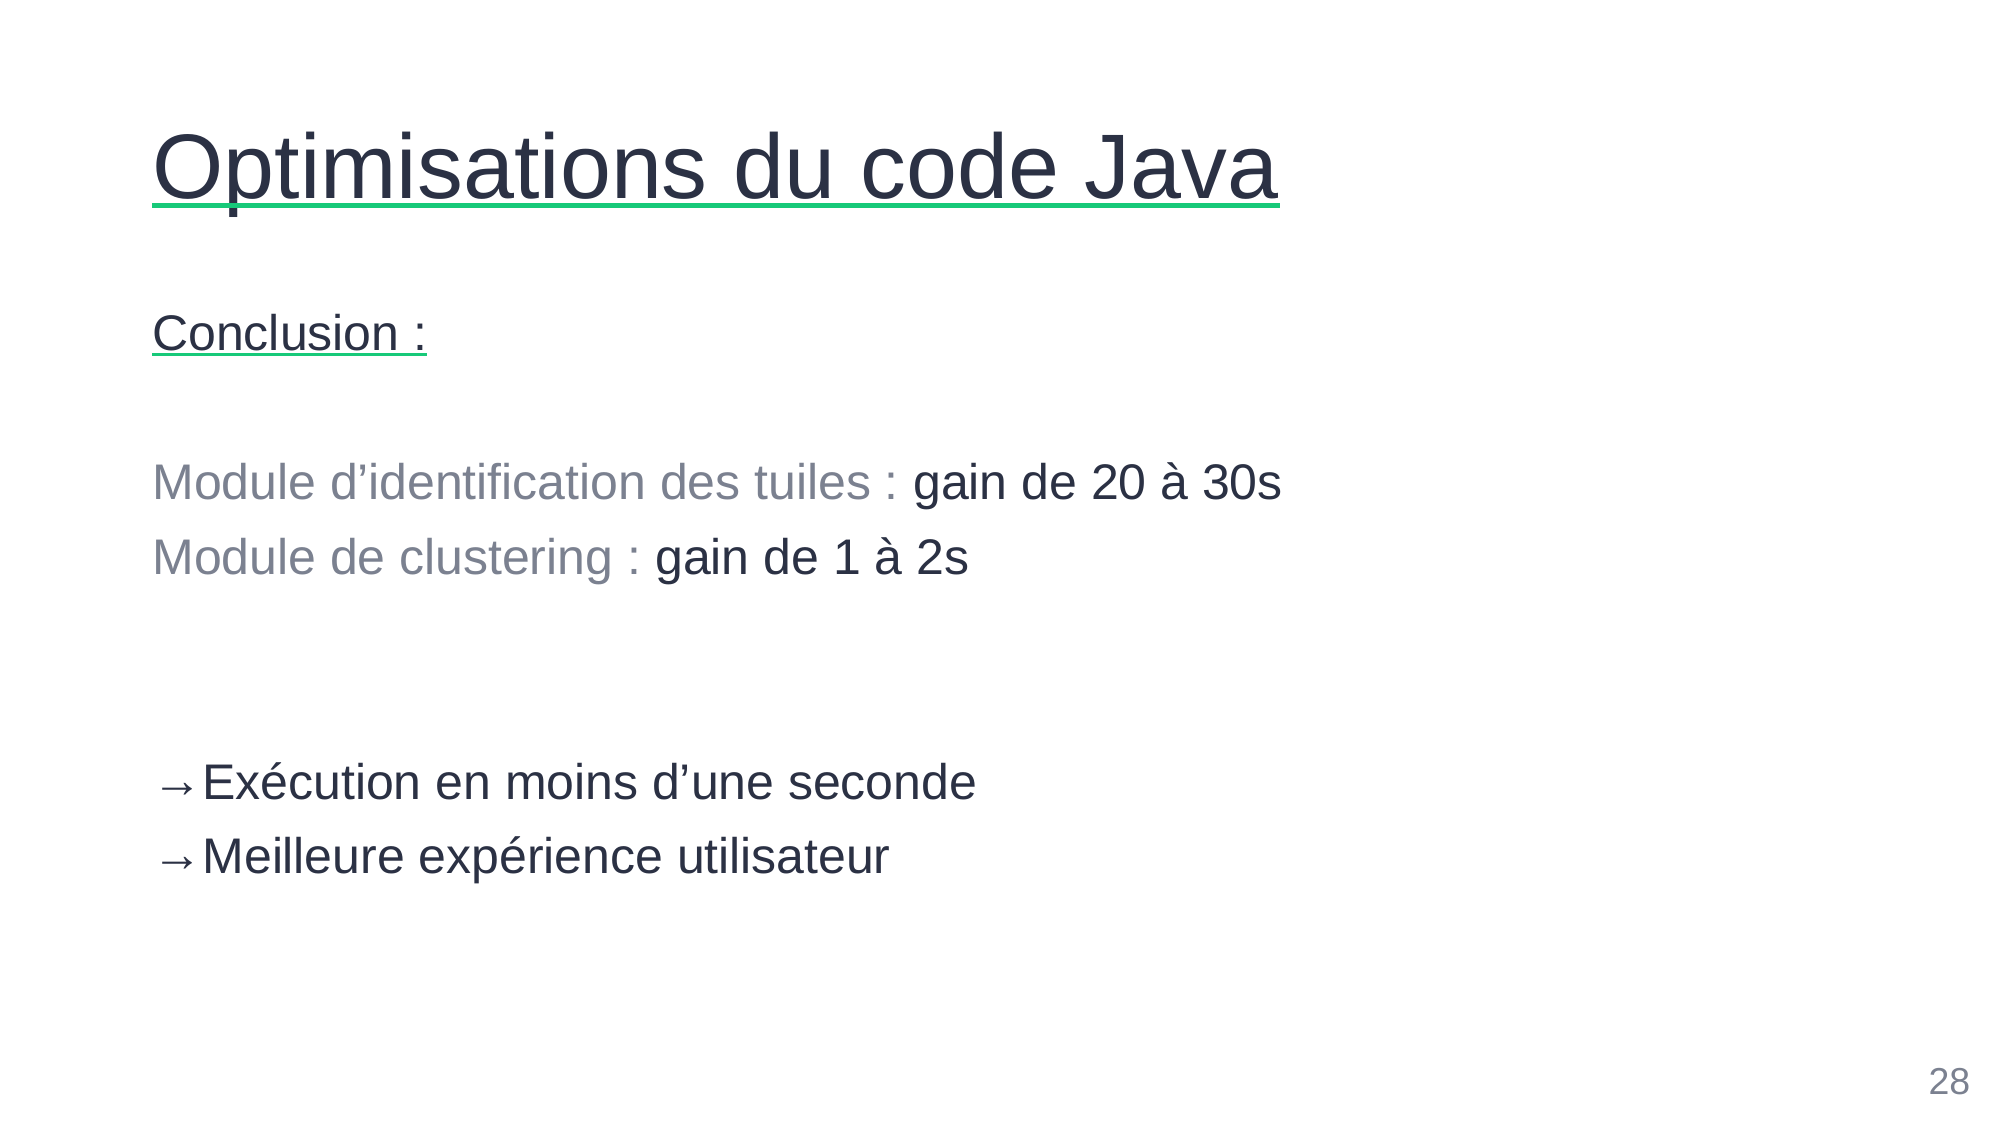

# Optimisations du code Java
Conclusion :

Module d’identification des tuiles : gain de 20 à 30s
Module de clustering : gain de 1 à 2s

Exécution en moins d’une seconde
Meilleure expérience utilisateur
28